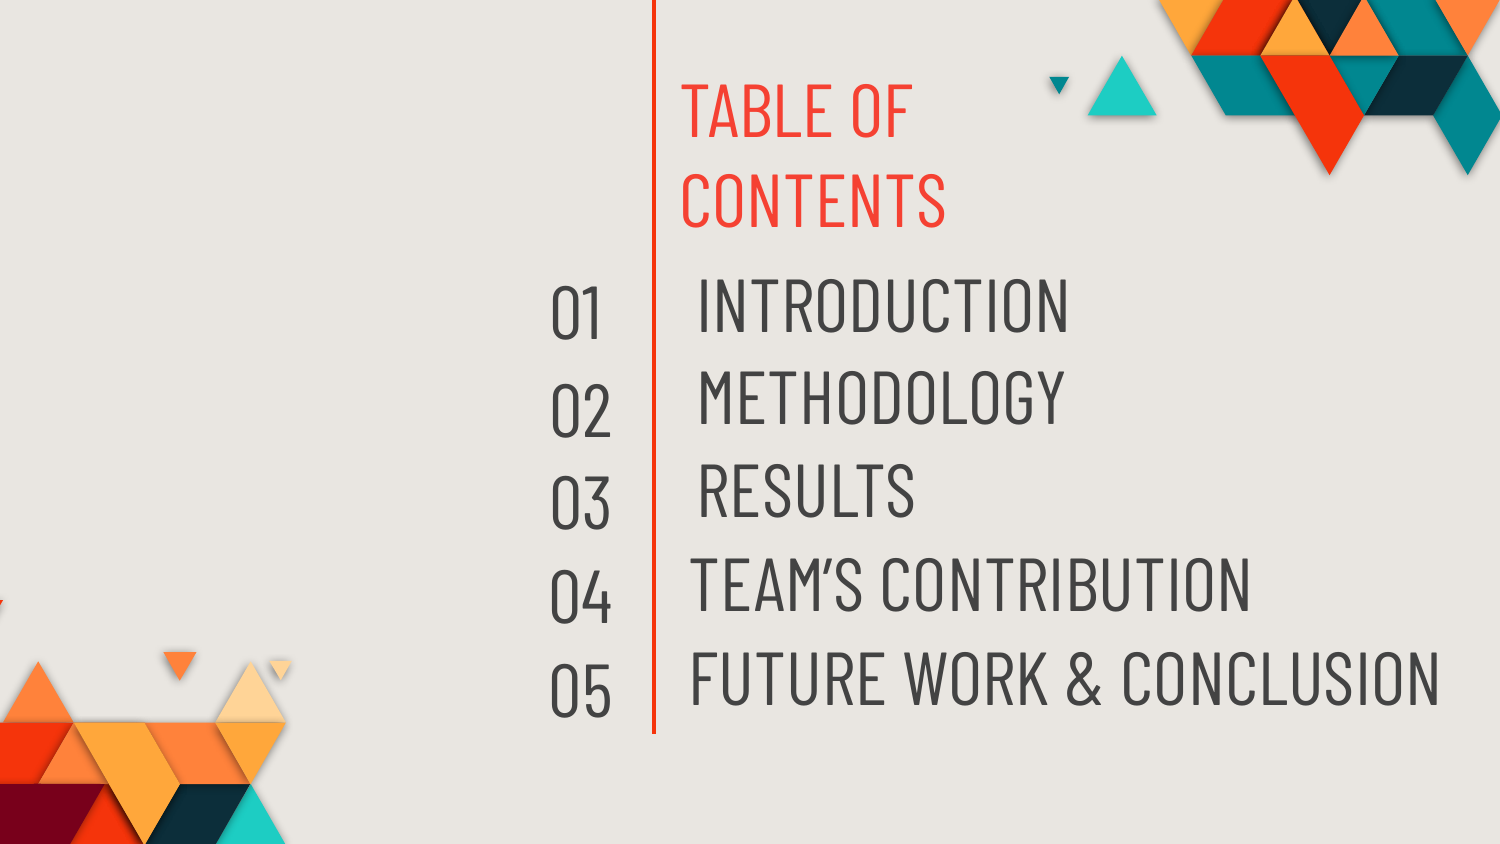

TABLE OF CONTENTS
01
# INTRODUCTION
02
METHODOLOGY
03
RESULTS
04
TEAM’S CONTRIBUTION
05
FUTURE WORK & CONCLUSION